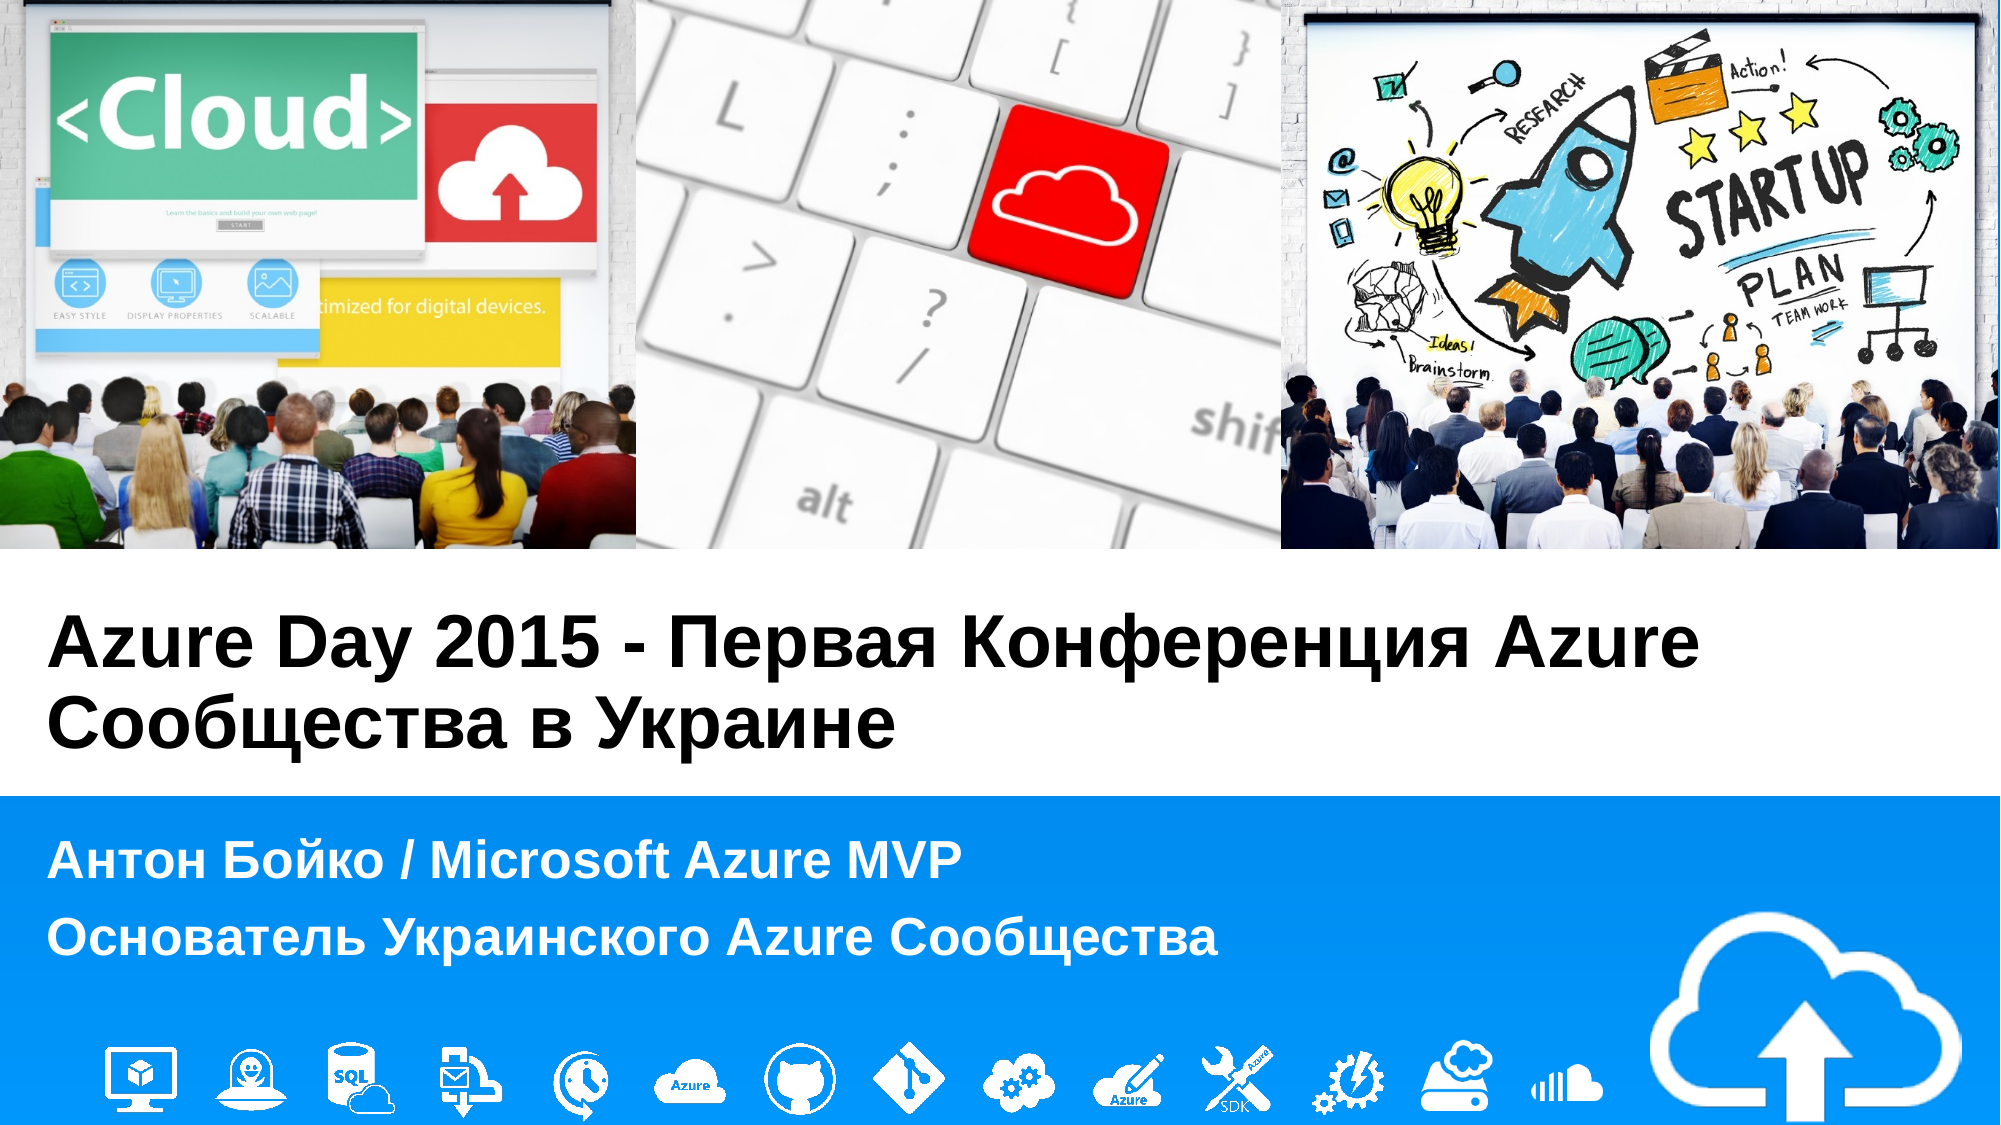

# Azure Day 2015 - Первая Конференция Azure Сообщества в Украине
Антон Бойко / Microsoft Azure MVP
Основатель Украинского Azure Сообщества